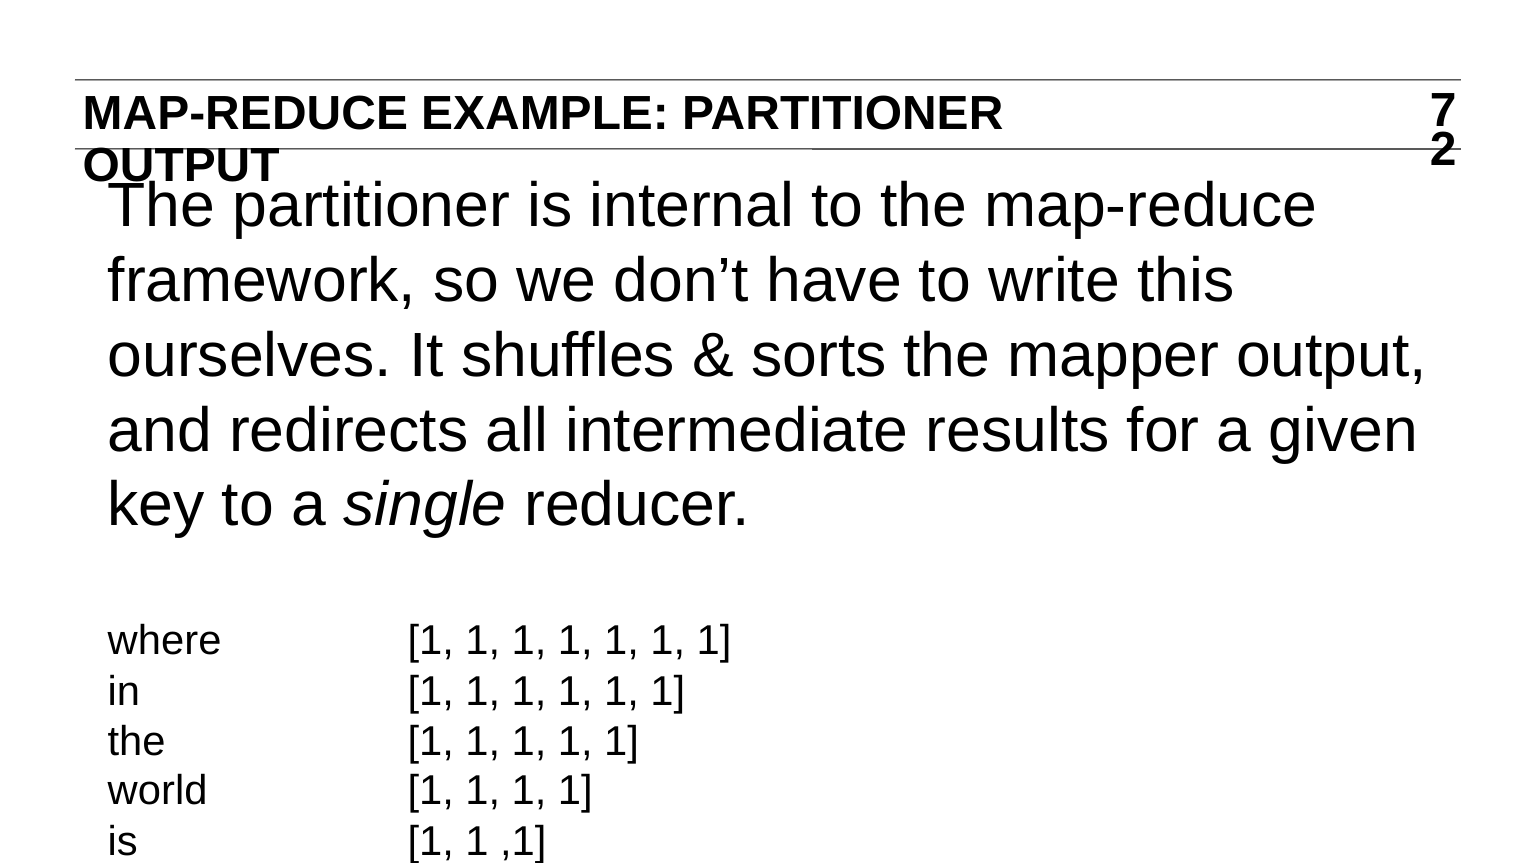

Map-reduce example: partitioner output
72
The partitioner is internal to the map-reduce framework, so we don’t have to write this ourselves. It shuffles & sorts the mapper output, and redirects all intermediate results for a given key to a single reducer.

where		[1, 1, 1, 1, 1, 1, 1]
in		[1, 1, 1, 1, 1, 1]
the		[1, 1, 1, 1, 1]
world		[1, 1, 1, 1]
is		[1, 1 ,1]
carmen	[1, 1]
sandiego	[1]